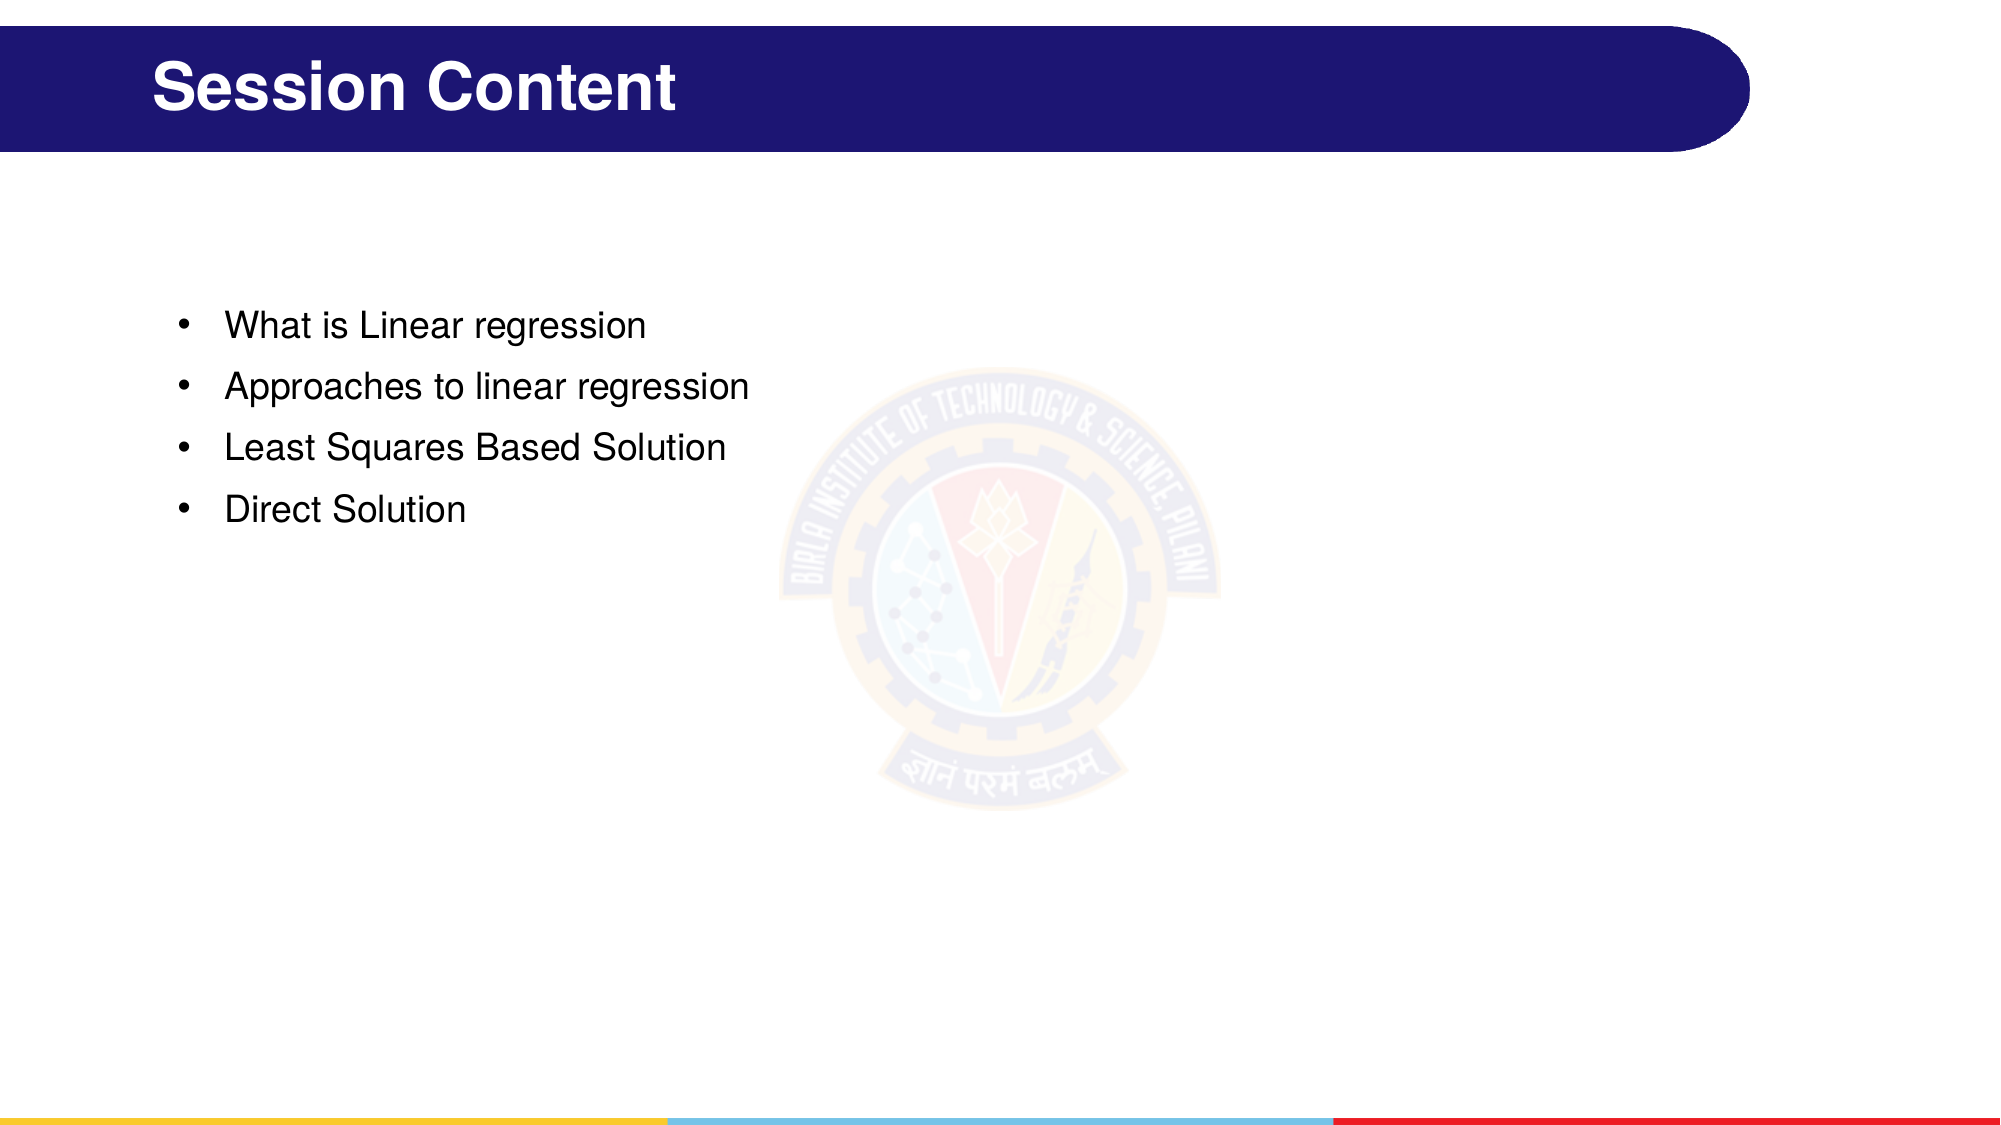

# Session Content

What is Linear regression
Approaches to linear regression
Least Squares Based Solution
Direct Solution